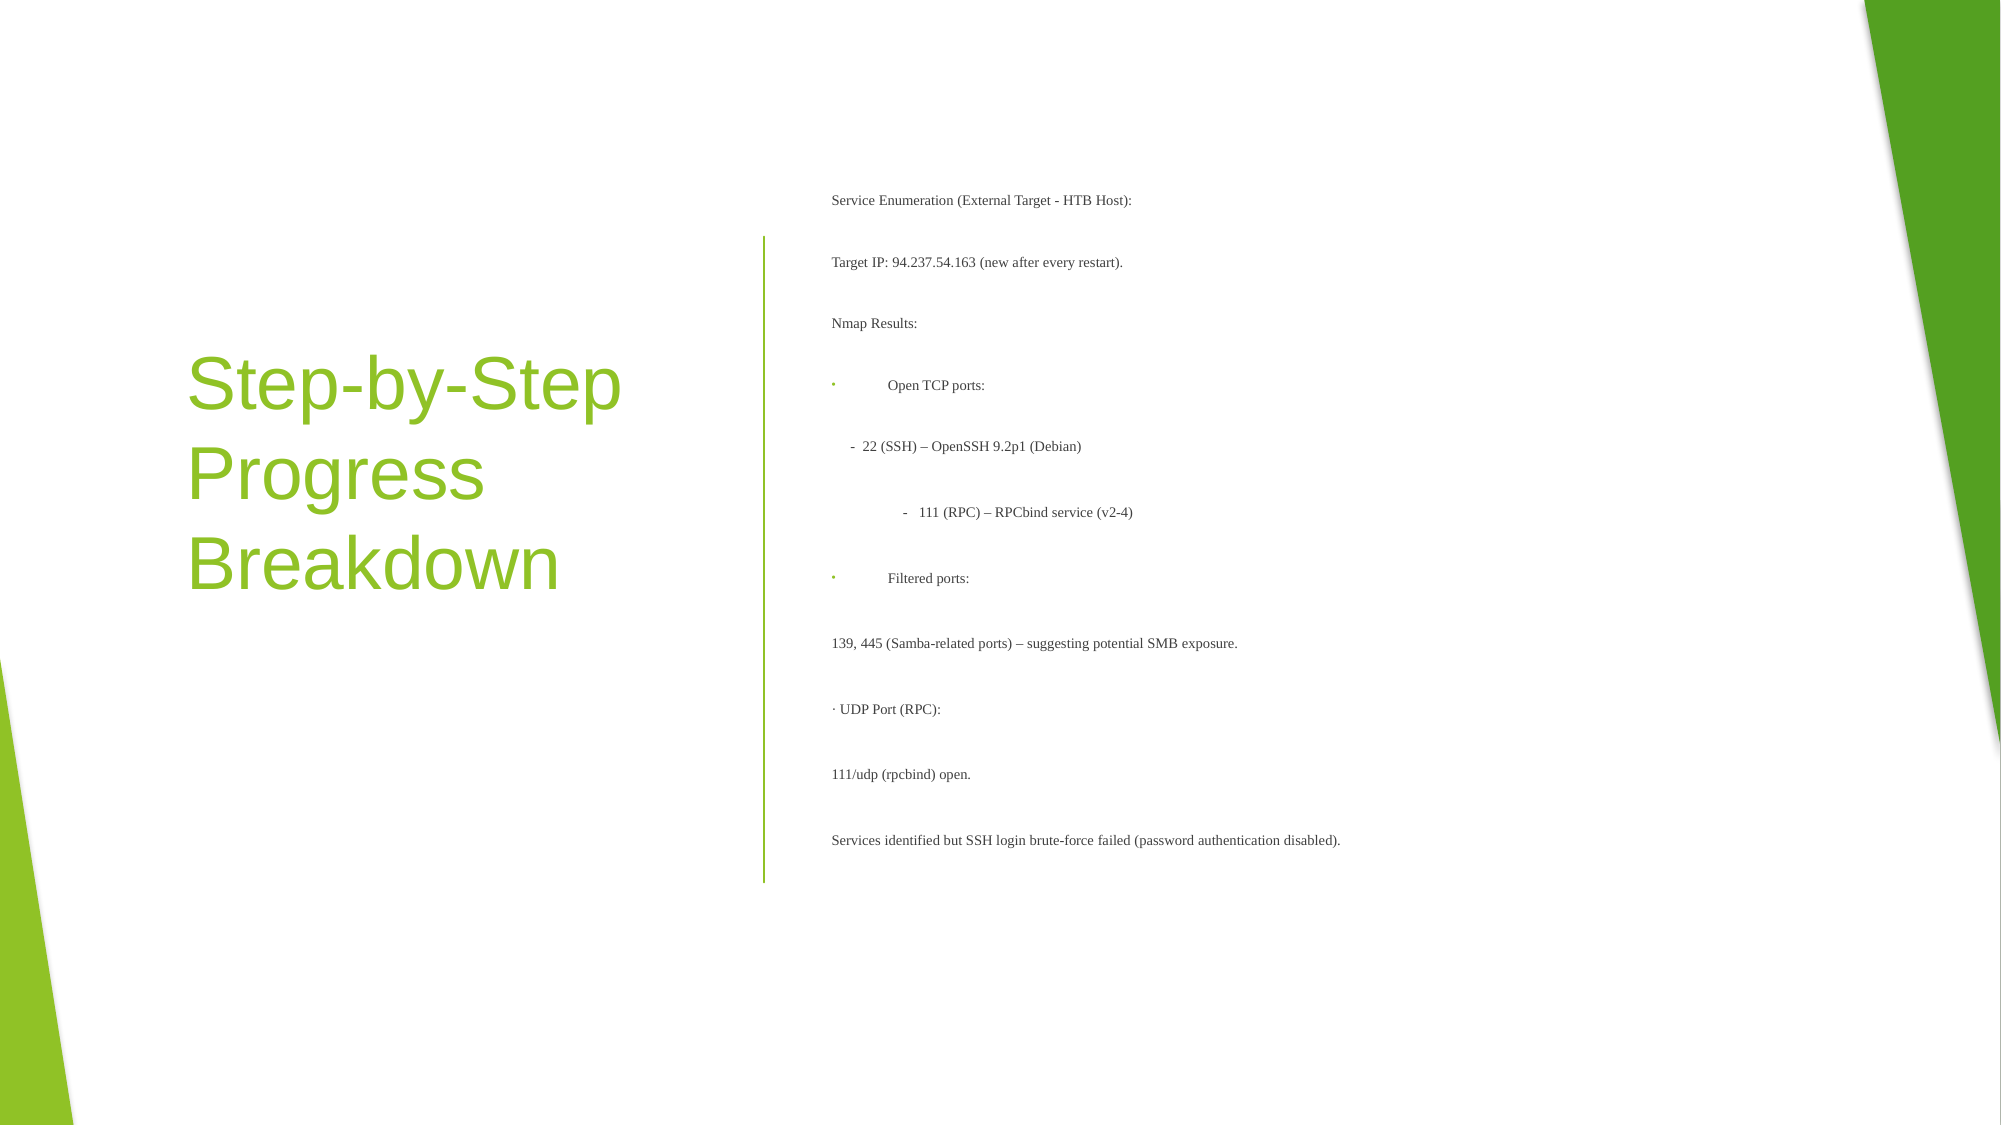

Service Enumeration (External Target - HTB Host):
Target IP: 94.237.54.163 (new after every restart).
Nmap Results:
Open TCP ports:
-  22 (SSH) – OpenSSH 9.2p1 (Debian)
                   -   111 (RPC) – RPCbind service (v2-4)
Filtered ports:
139, 445 (Samba-related ports) – suggesting potential SMB exposure.
· UDP Port (RPC):
111/udp (rpcbind) open.
Services identified but SSH login brute-force failed (password authentication disabled).

# Step-by-Step Progress Breakdown